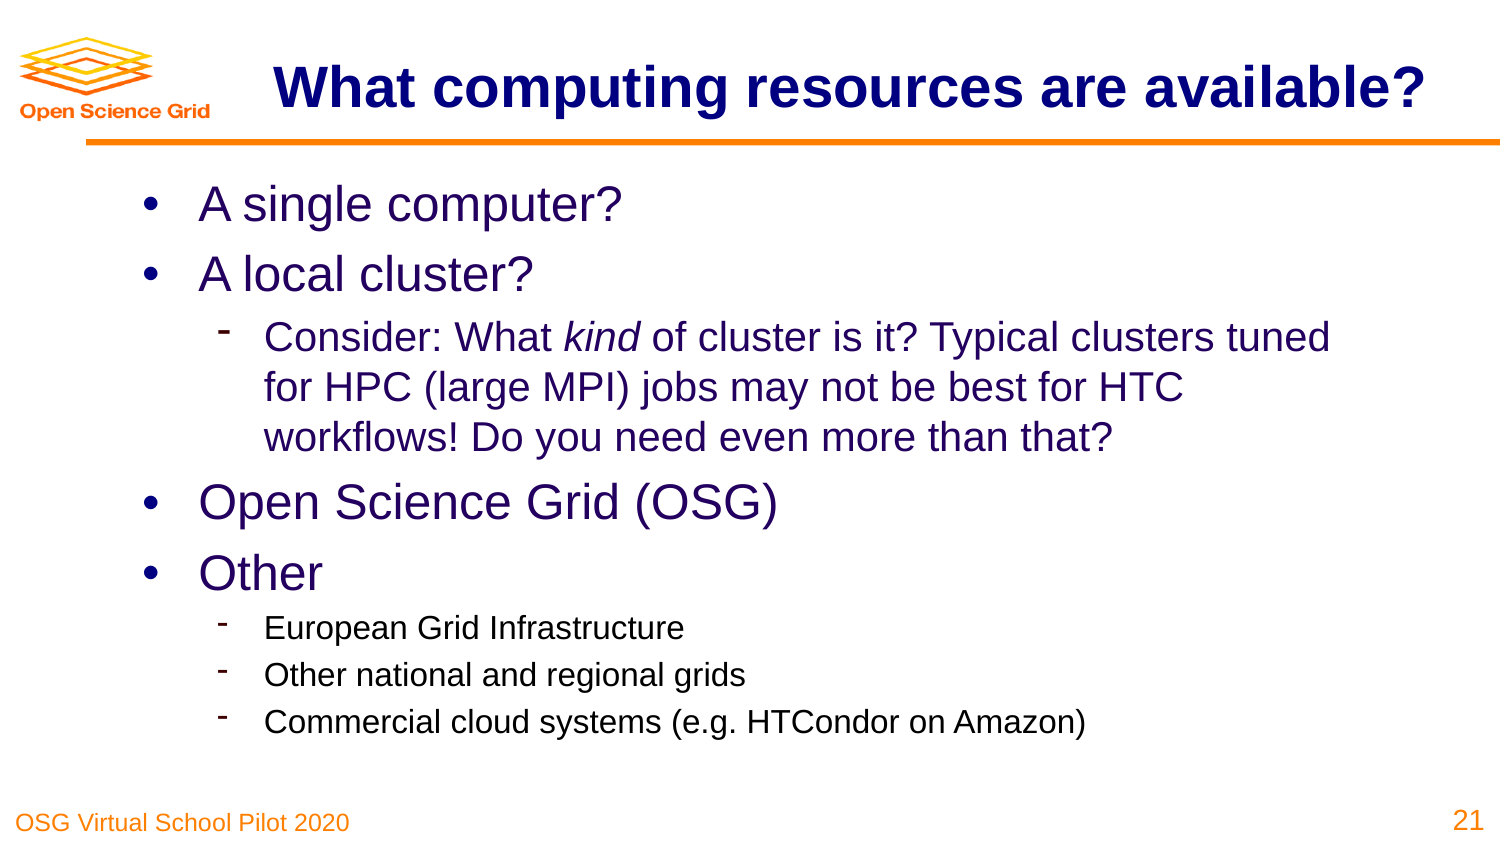

# What computing resources are available?
A single computer?
A local cluster?
Consider: What kind of cluster is it? Typical clusters tuned for HPC (large MPI) jobs may not be best for HTC workflows! Do you need even more than that?
Open Science Grid (OSG)
Other
European Grid Infrastructure
Other national and regional grids
Commercial cloud systems (e.g. HTCondor on Amazon)
21